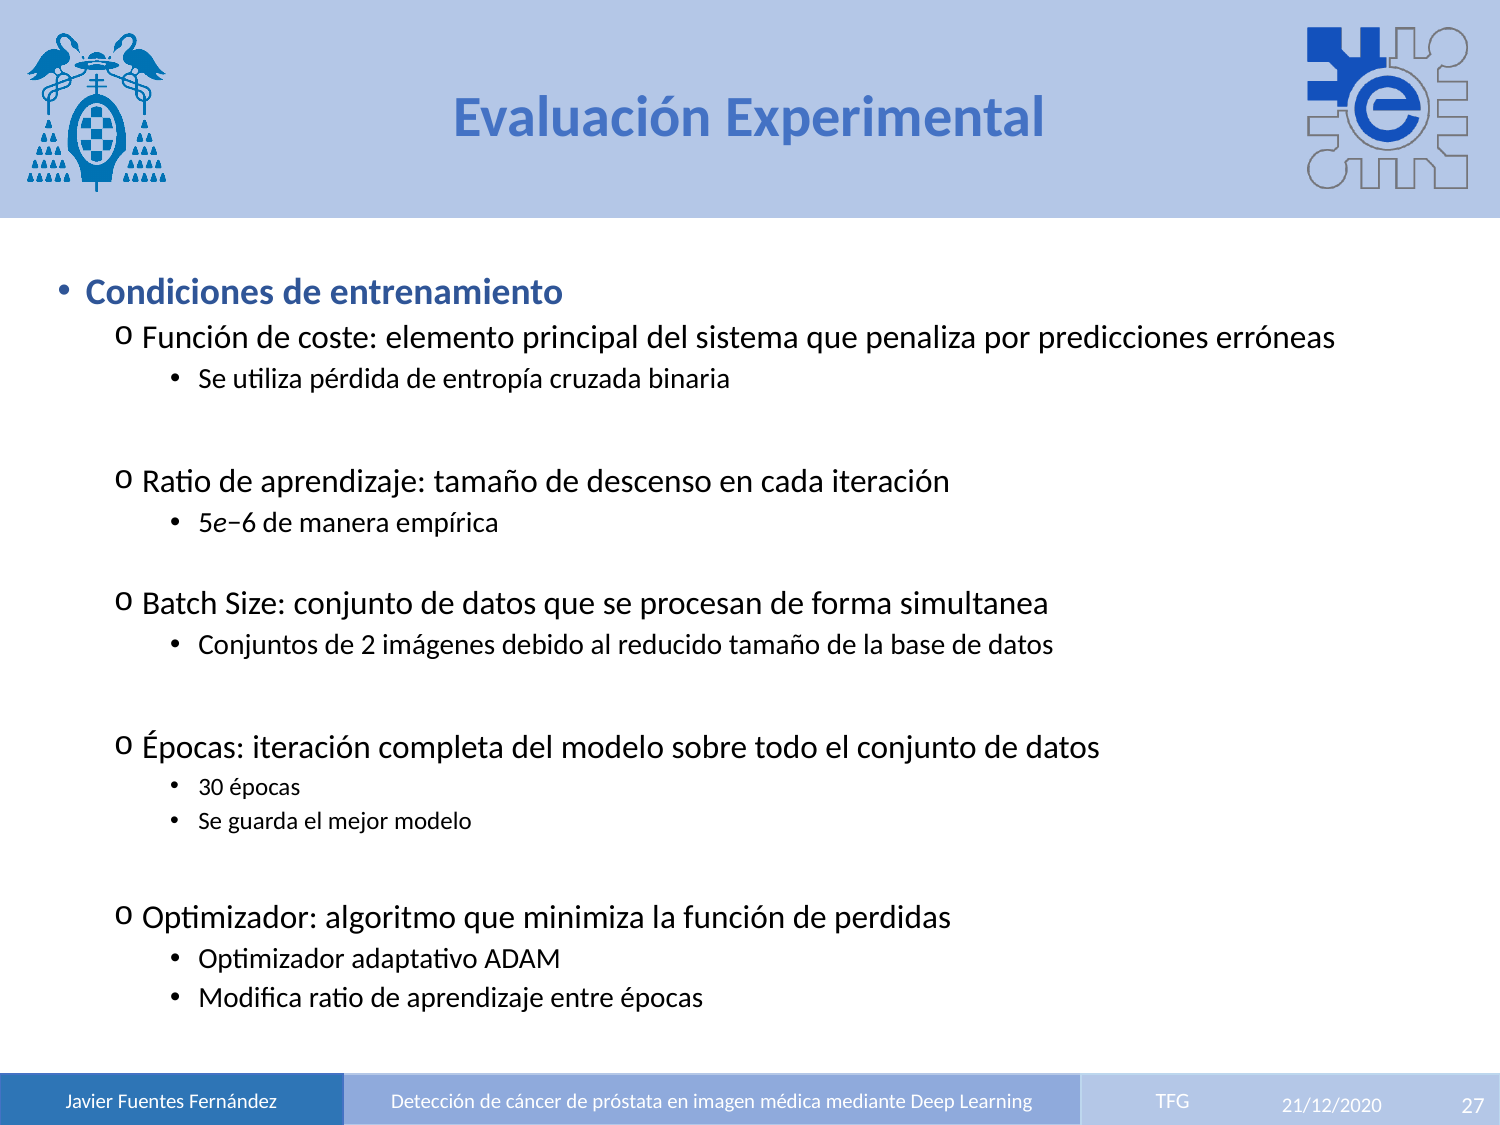

Evaluación Experimental

Condiciones de entrenamiento
Función de coste: elemento principal del sistema que penaliza por predicciones erróneas
Se utiliza pérdida de entropía cruzada binaria

Ratio de aprendizaje: tamaño de descenso en cada iteración
5e−6 de manera empírica

Batch Size: conjunto de datos que se procesan de forma simultanea
Conjuntos de 2 imágenes debido al reducido tamaño de la base de datos

Épocas: iteración completa del modelo sobre todo el conjunto de datos
30 épocas
Se guarda el mejor modelo

Optimizador: algoritmo que minimiza la función de perdidas
Optimizador adaptativo ADAM
Modifica ratio de aprendizaje entre épocas

21/12/2020
27